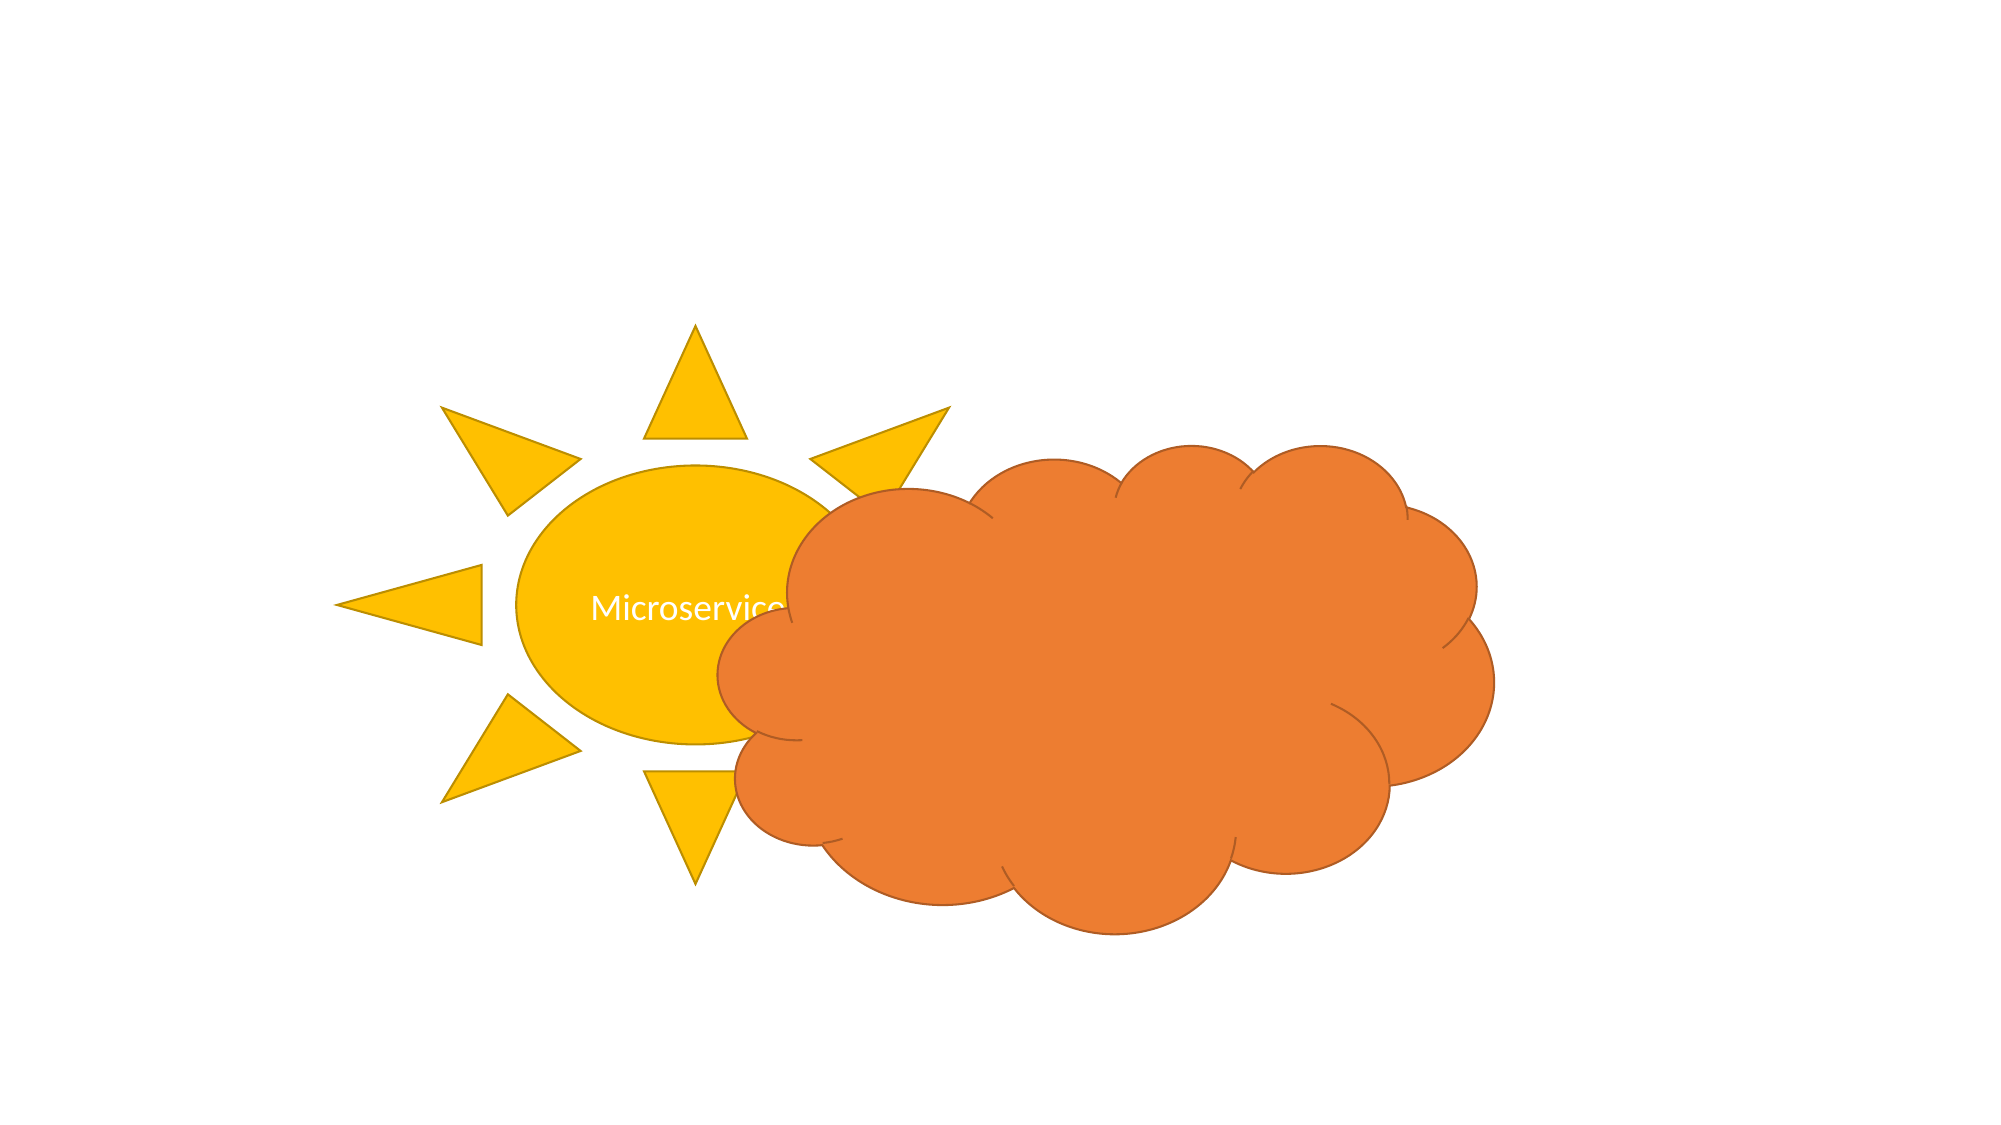

# Hmm, when would I need to run lots of little containers...?
Microservices